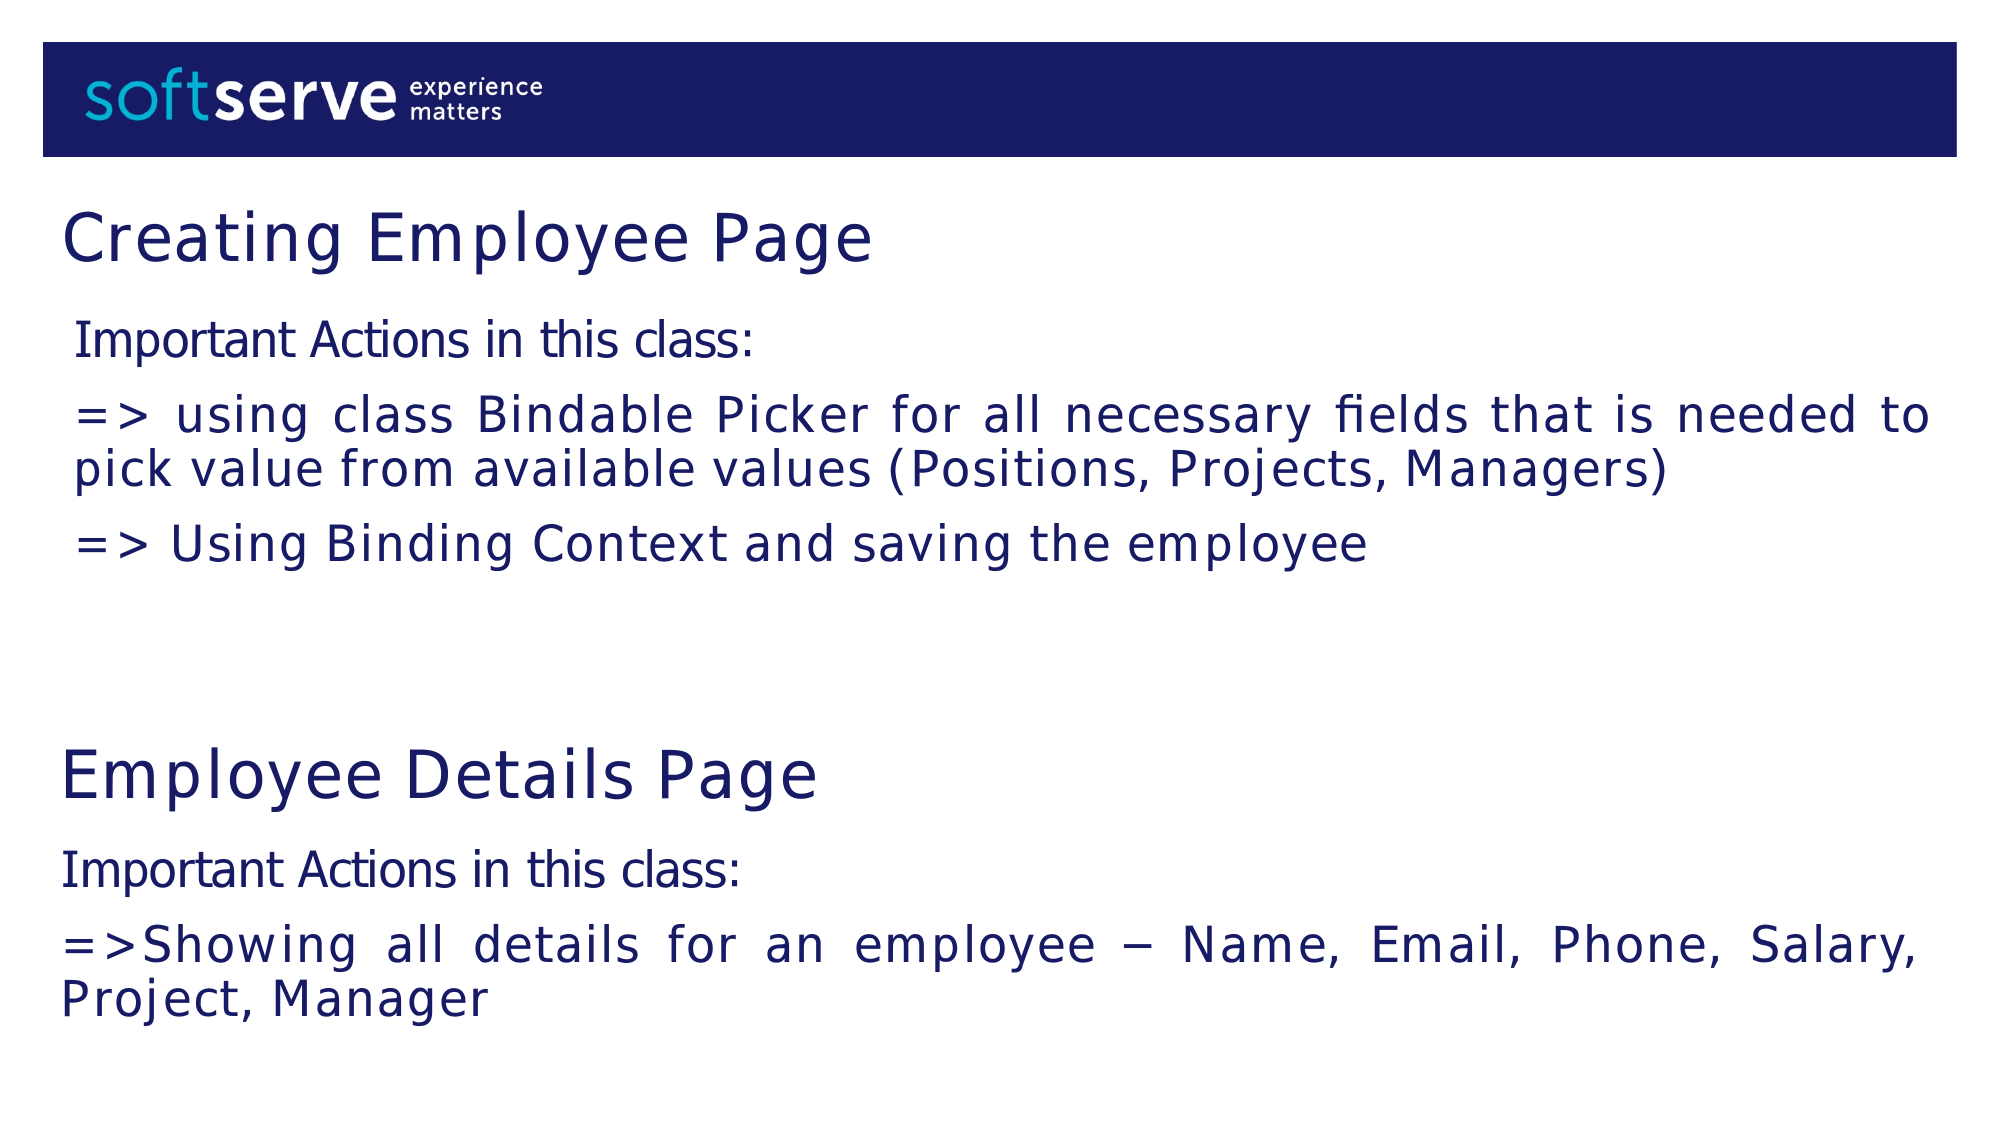

# Creating Employee Page
Important Actions in this class:
=> using class Bindable Picker for all necessary fields that is needed to pick value from available values (Positions, Projects, Managers)
=> Using Binding Context and saving the employee

Employee Details Page
Important Actions in this class:
=>Showing all details for an employee – Name, Email, Phone, Salary, Project, Manager